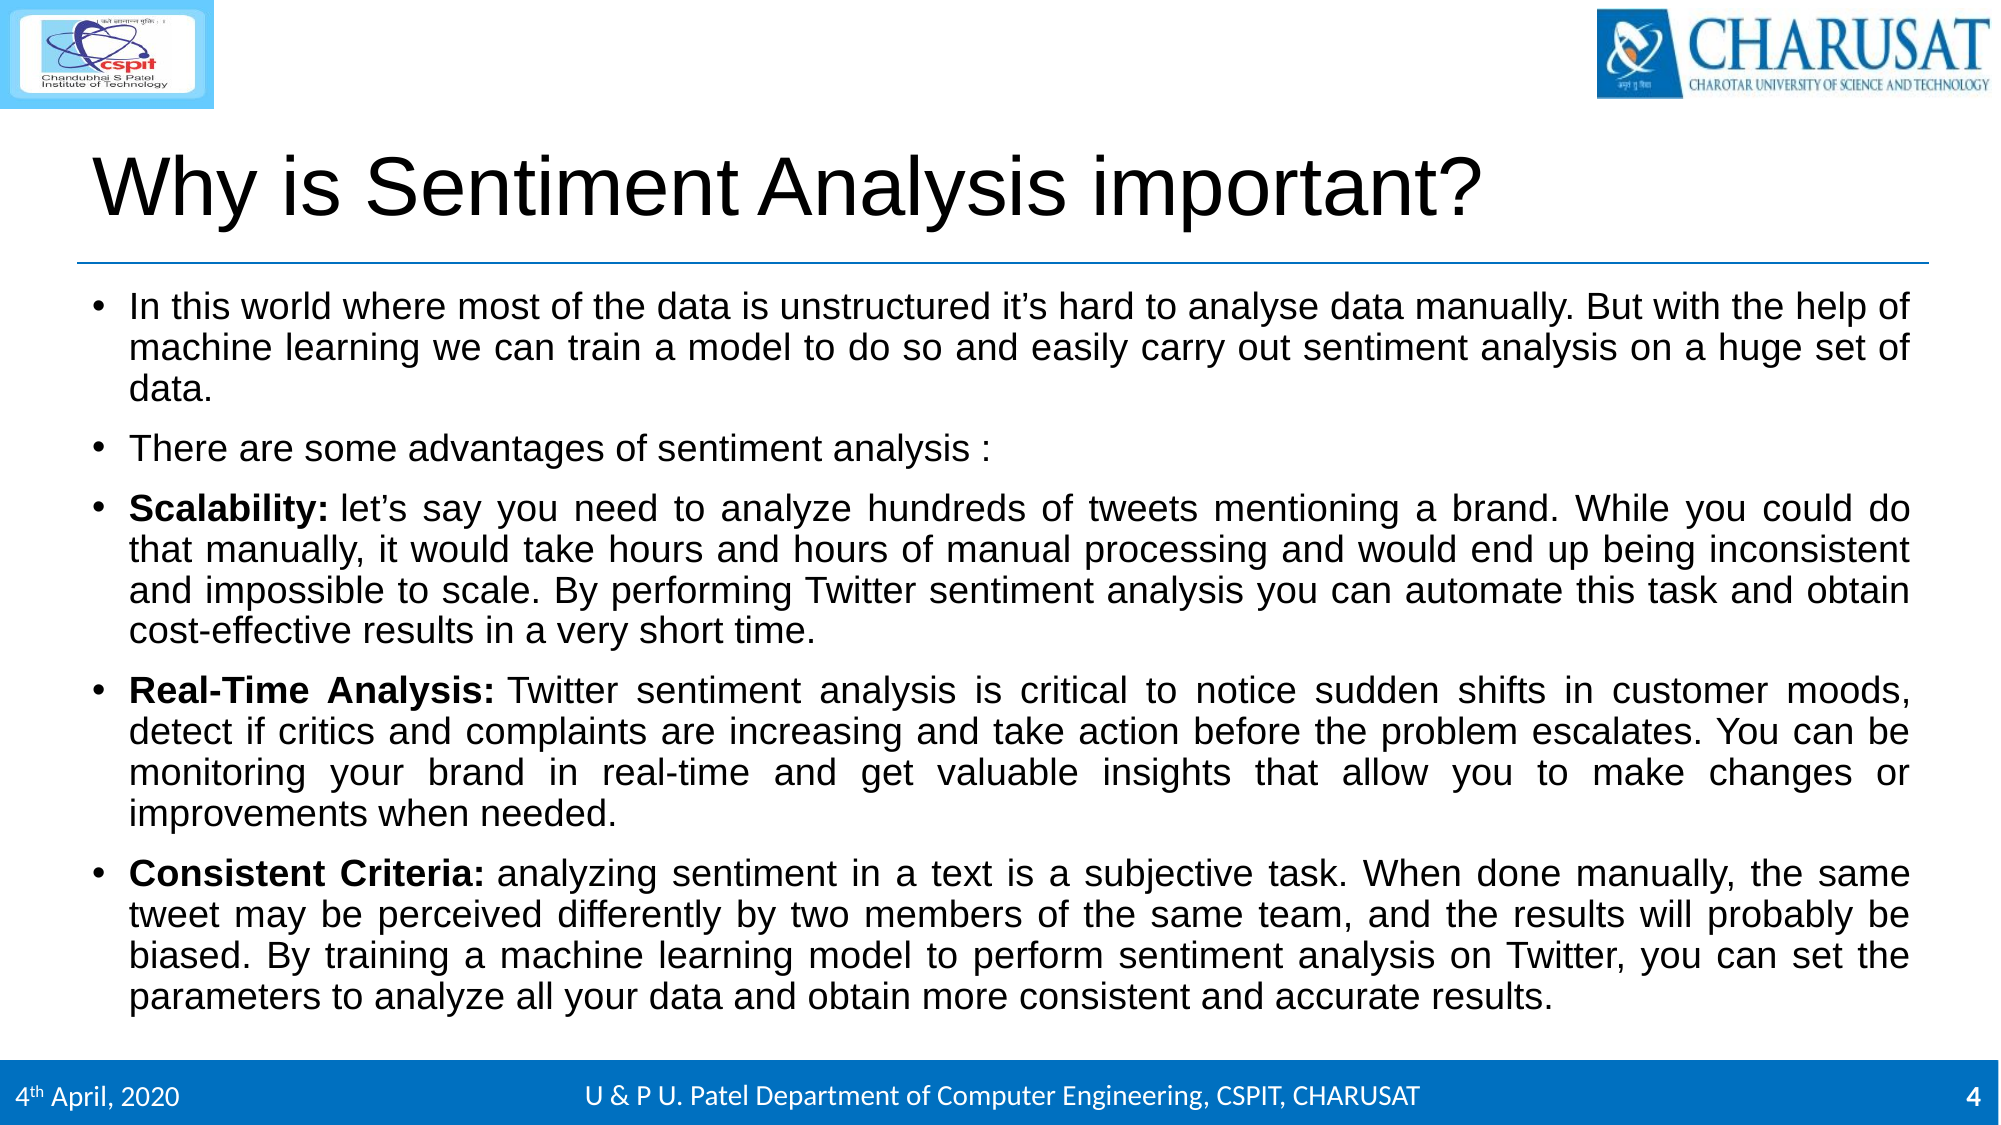

# Why is Sentiment Analysis important?
In this world where most of the data is unstructured it’s hard to analyse data manually. But with the help of machine learning we can train a model to do so and easily carry out sentiment analysis on a huge set of data.
There are some advantages of sentiment analysis :
Scalability: let’s say you need to analyze hundreds of tweets mentioning a brand. While you could do that manually, it would take hours and hours of manual processing and would end up being inconsistent and impossible to scale. By performing Twitter sentiment analysis you can automate this task and obtain cost-effective results in a very short time.
Real-Time Analysis: Twitter sentiment analysis is critical to notice sudden shifts in customer moods, detect if critics and complaints are increasing and take action before the problem escalates. You can be monitoring your brand in real-time and get valuable insights that allow you to make changes or improvements when needed.
Consistent Criteria: analyzing sentiment in a text is a subjective task. When done manually, the same tweet may be perceived differently by two members of the same team, and the results will probably be biased. By training a machine learning model to perform sentiment analysis on Twitter, you can set the parameters to analyze all your data and obtain more consistent and accurate results.

U & P U. Patel Department of Computer Engineering, CSPIT, CHARUSAT
4th April, 2020
4